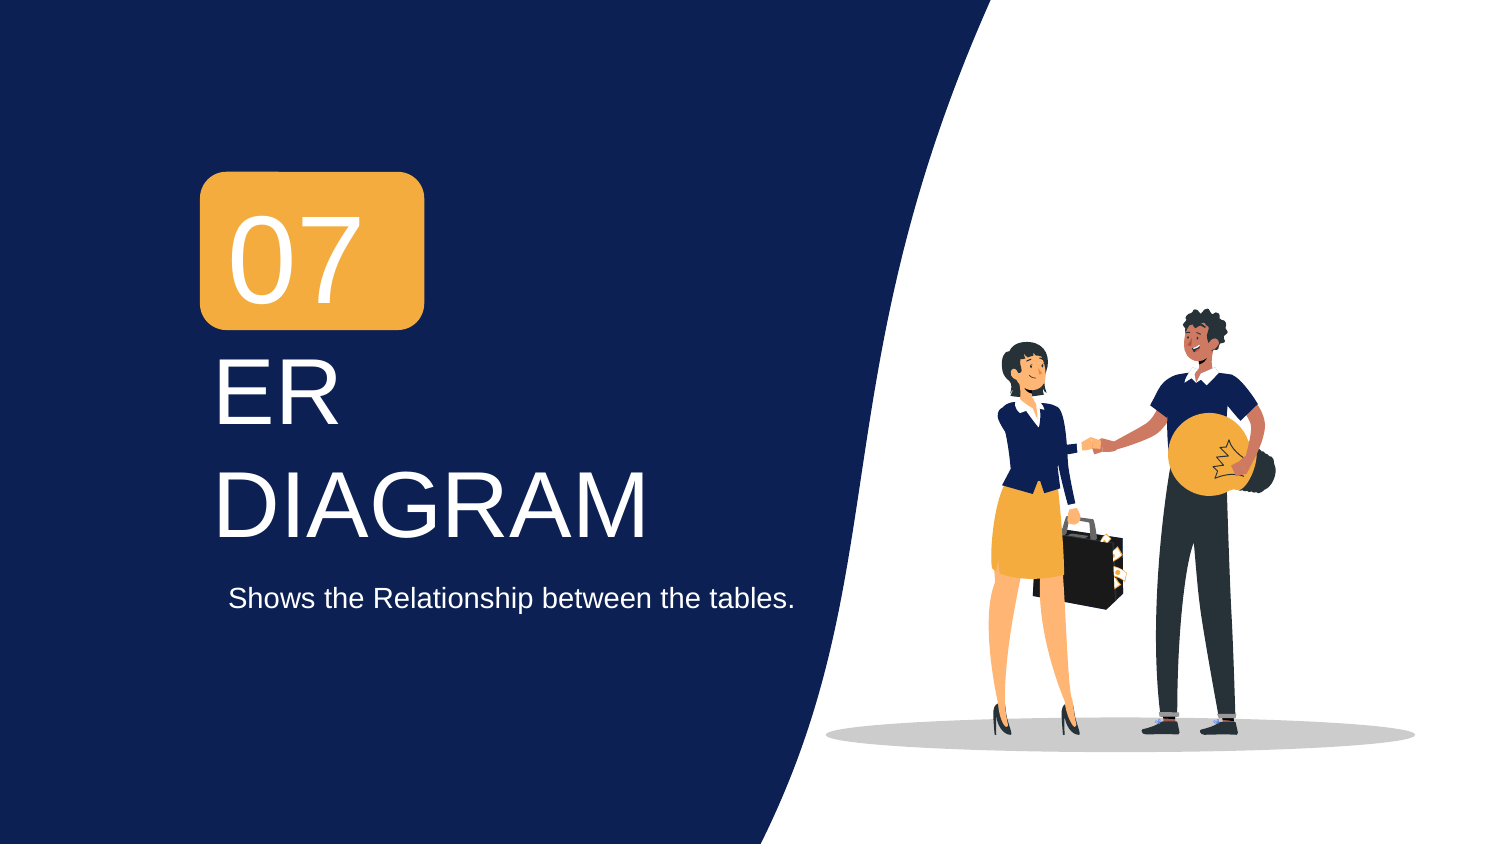

07

ER
DIAGRAM
Shows the Relationship between the tables.